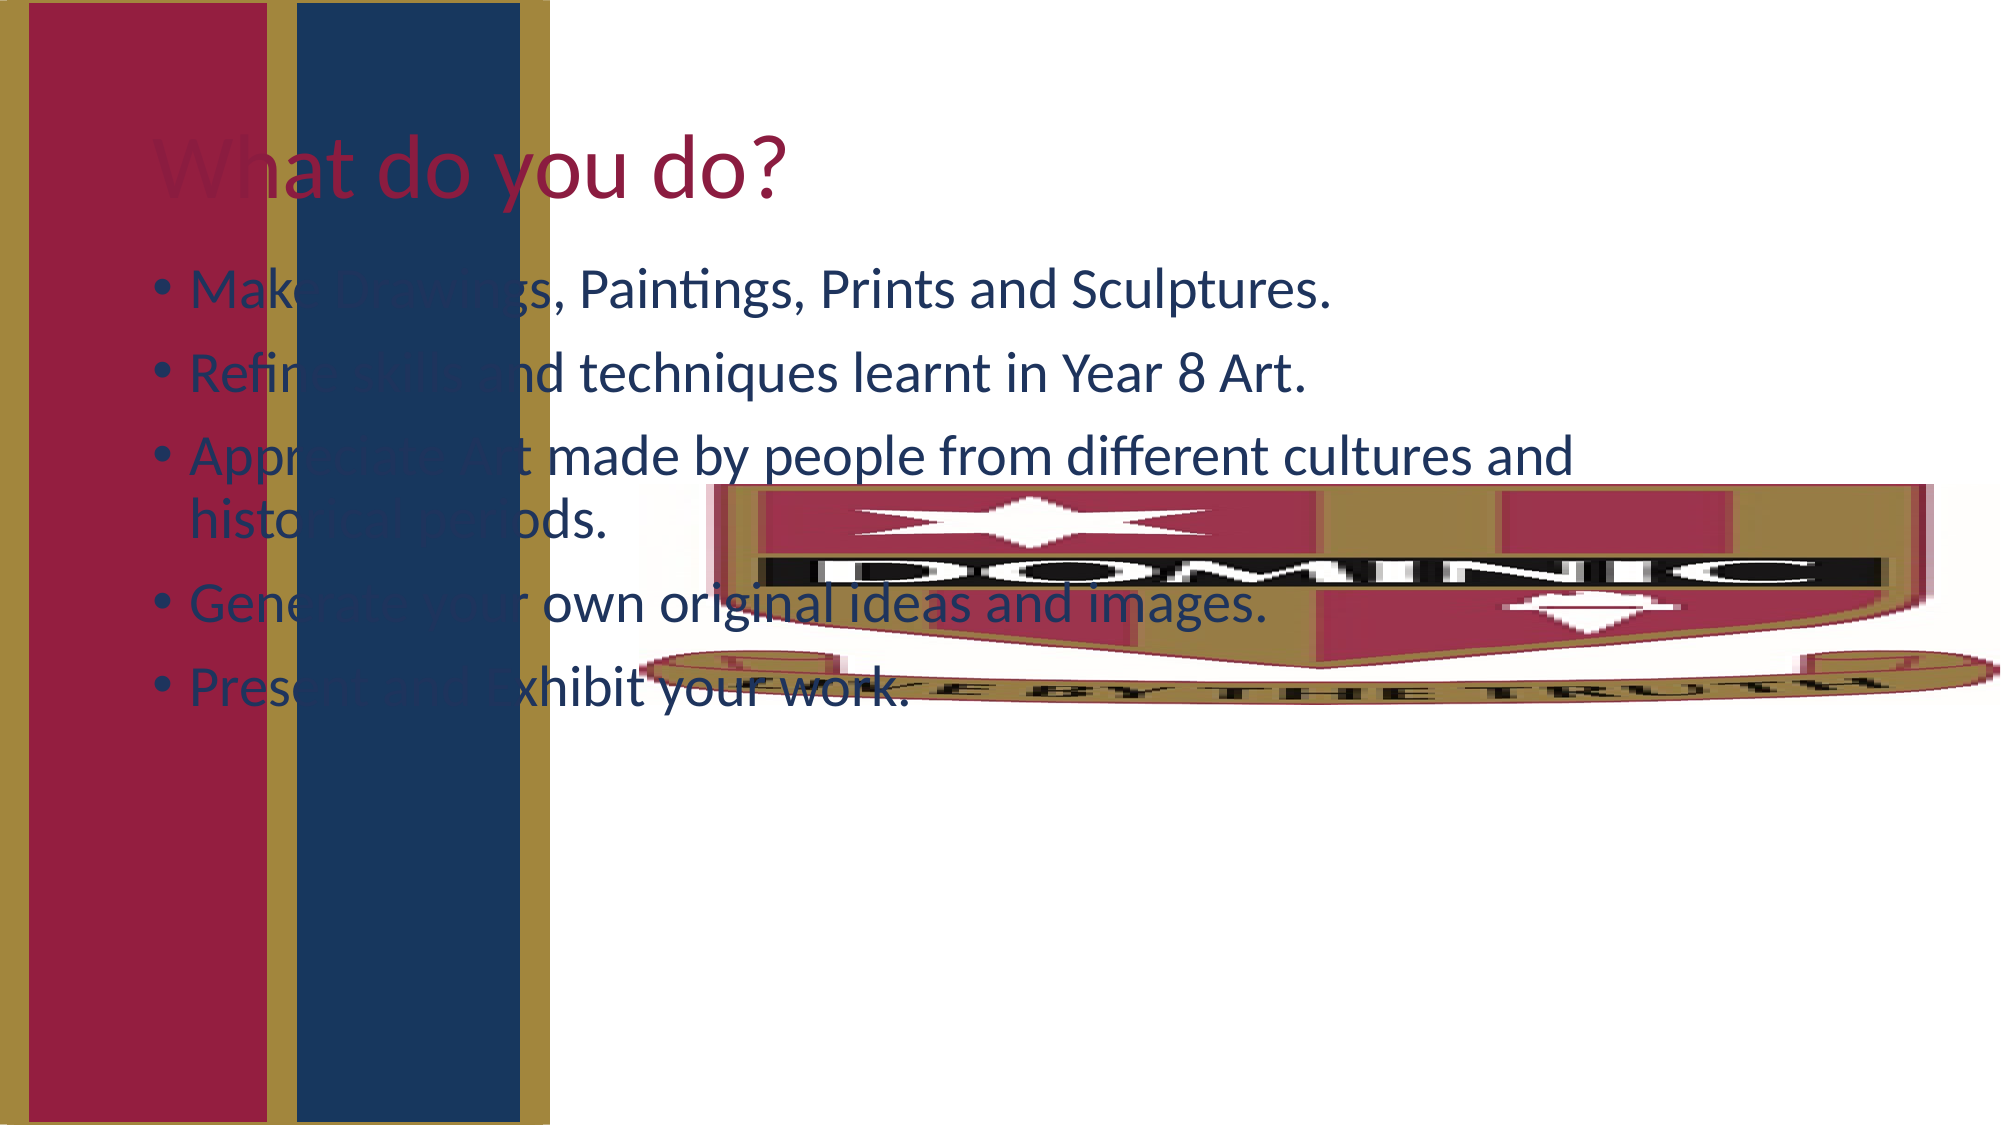

# What do you do?
Make Drawings, Paintings, Prints and Sculptures.
Refine skills and techniques learnt in Year 8 Art.
Appreciate Art made by people from different cultures and historical periods.
Generate your own original ideas and images.
Present and Exhibit your work.